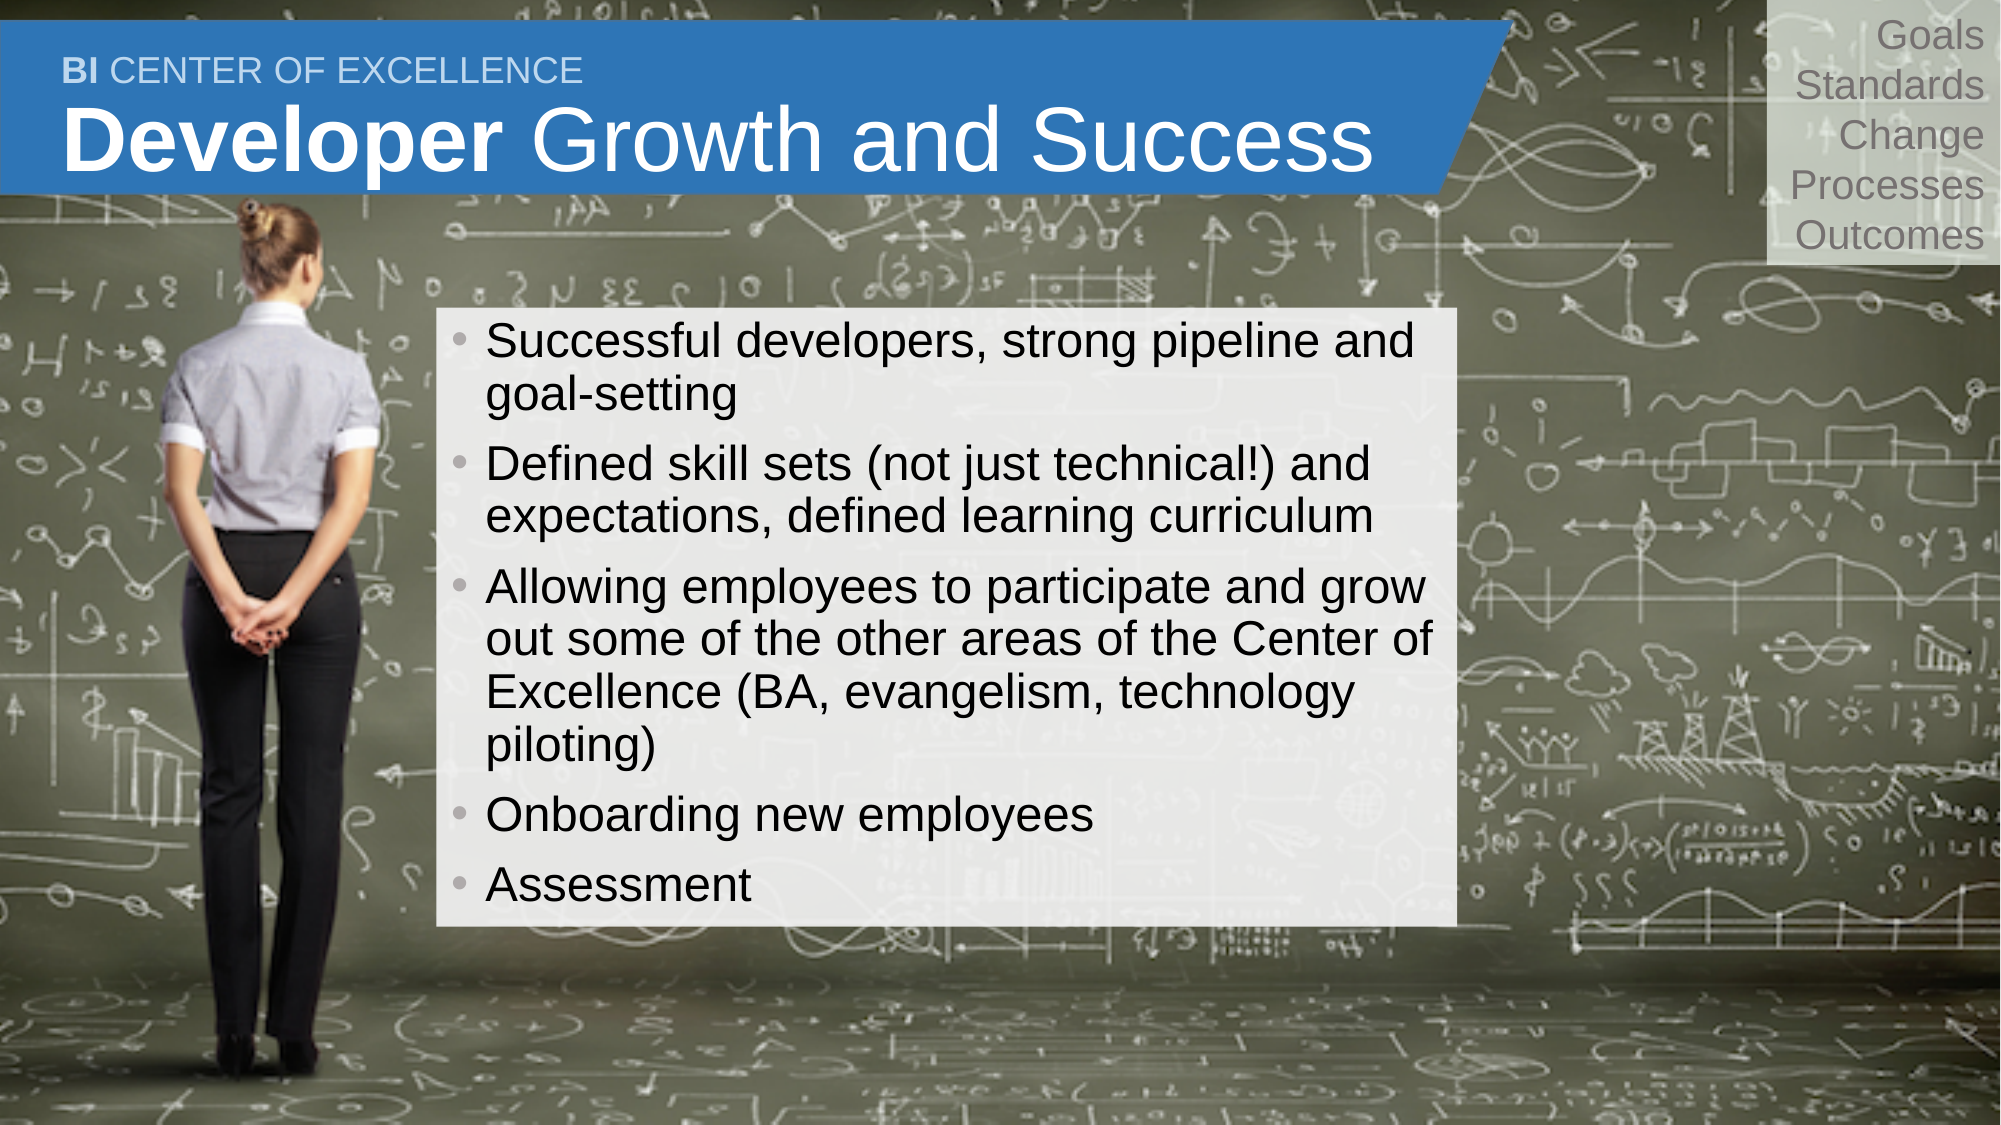

Goals
Standards
Change
Processes
Outcomes

# BI CENTER OF EXCELLENCE Developer Growth and Success
Successful developers, strong pipeline and goal-setting
Defined skill sets (not just technical!) and expectations, defined learning curriculum
Allowing employees to participate and grow out some of the other areas of the Center of Excellence (BA, evangelism, technology piloting)
Onboarding new employees
Assessment